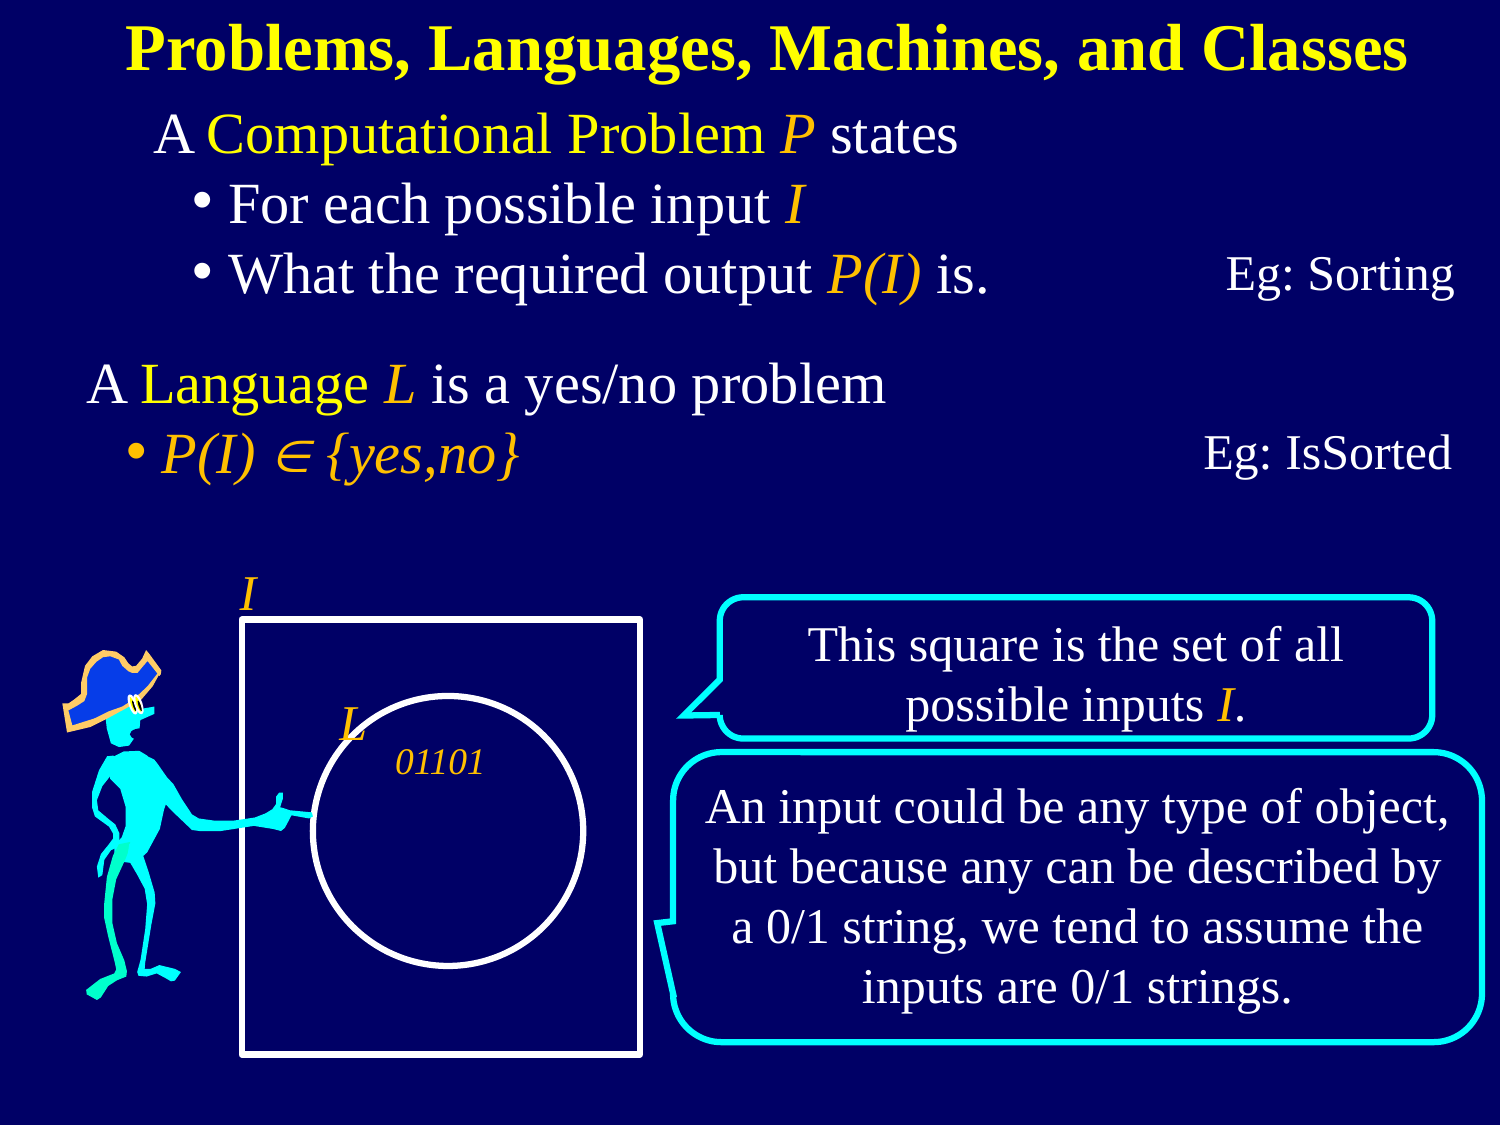

Problems, Languages, Machines, and Classes
A Computational Problem P states
For each possible input I
What the required output P(I) is.
Eg: Sorting
A Language L is a yes/no problem
P(I) ∈ {yes,no}
Eg: IsSorted
I

L
This square is the set of all possible inputs I.

01101
An input could be any type of object,
but because any can be described by a 0/1 string, we tend to assume the inputs are 0/1 strings.